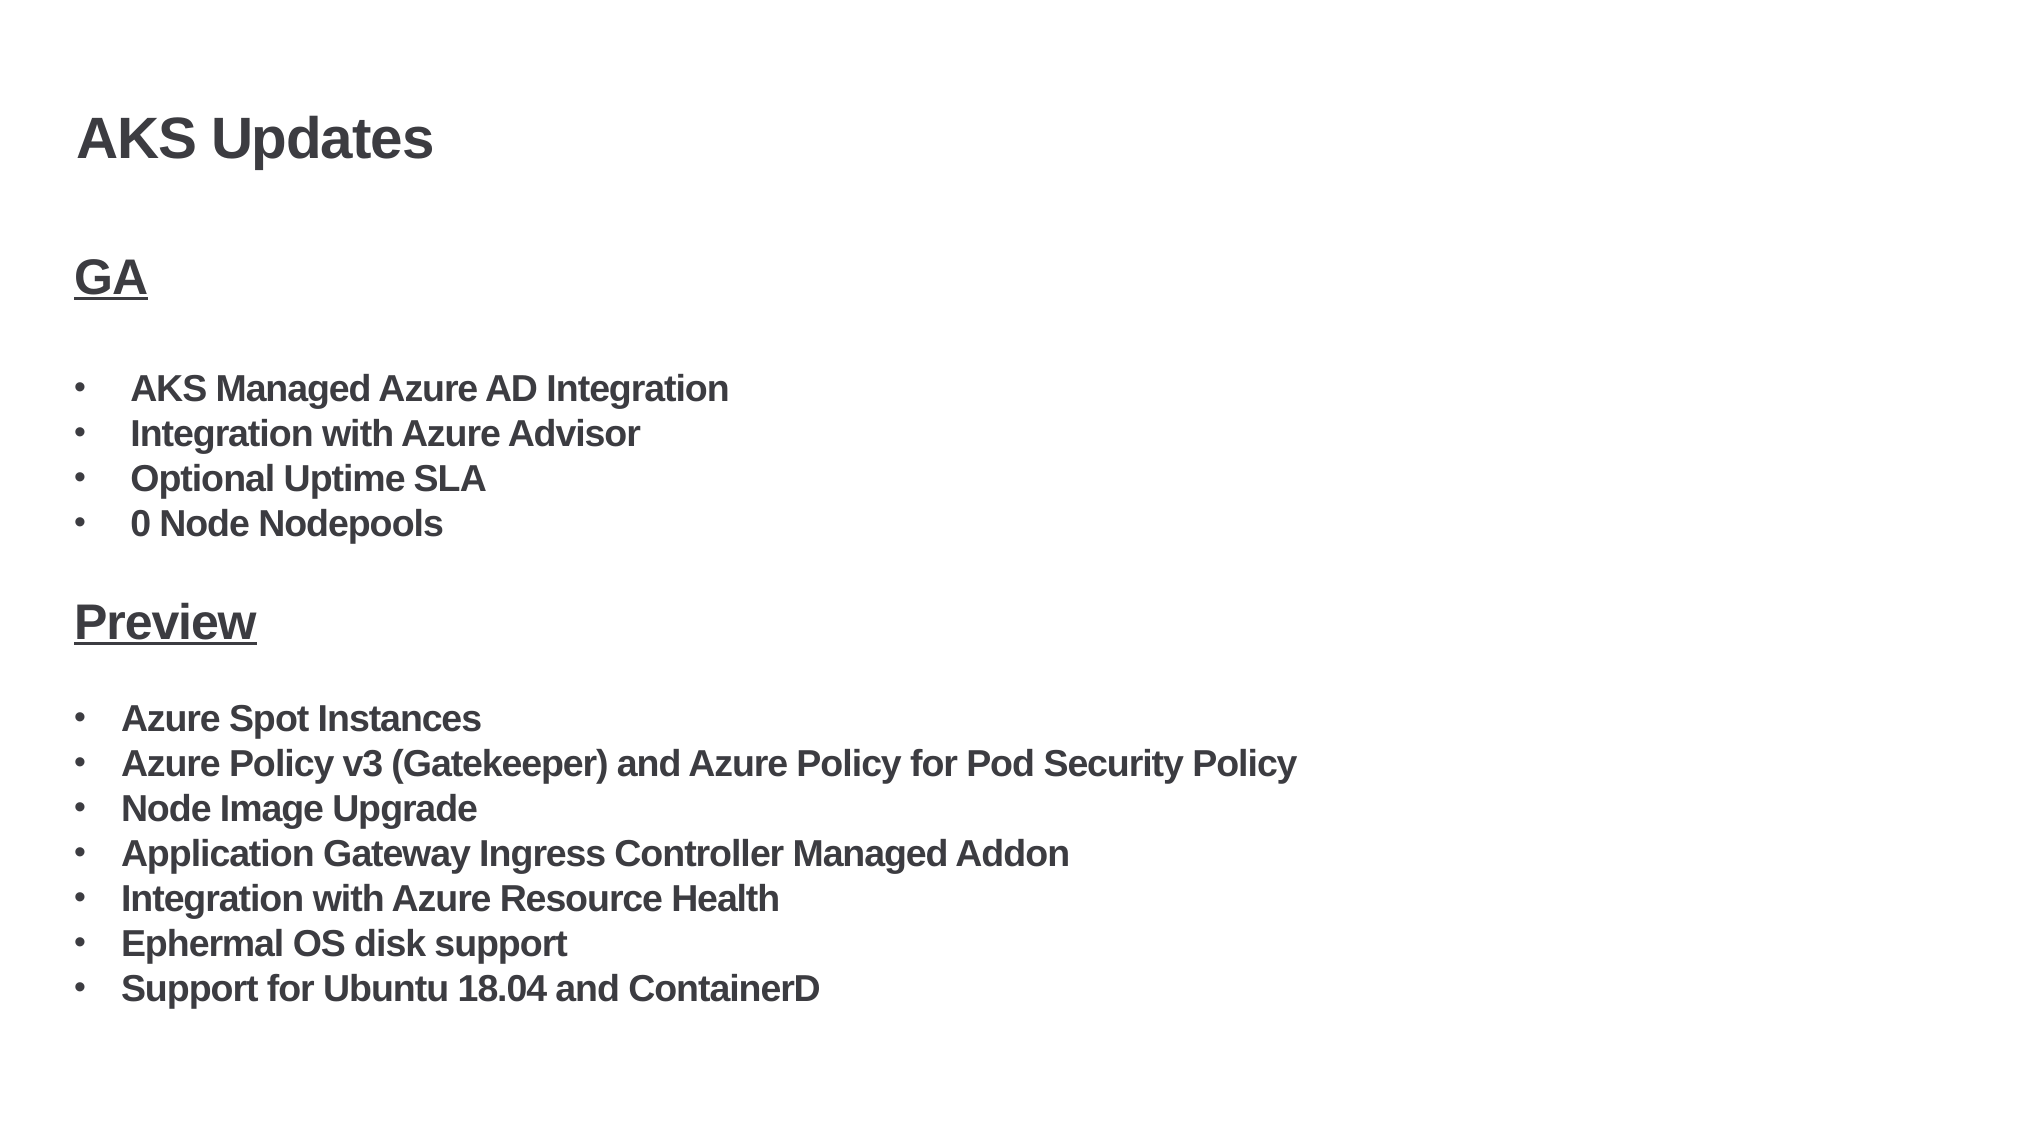

# AKS Updates
GA

AKS Managed Azure AD Integration
Integration with Azure Advisor
Optional Uptime SLA
0 Node Nodepools

Preview

Azure Spot Instances
Azure Policy v3 (Gatekeeper) and Azure Policy for Pod Security Policy
Node Image Upgrade
Application Gateway Ingress Controller Managed Addon
Integration with Azure Resource Health
Ephermal OS disk support
Support for Ubuntu 18.04 and ContainerD